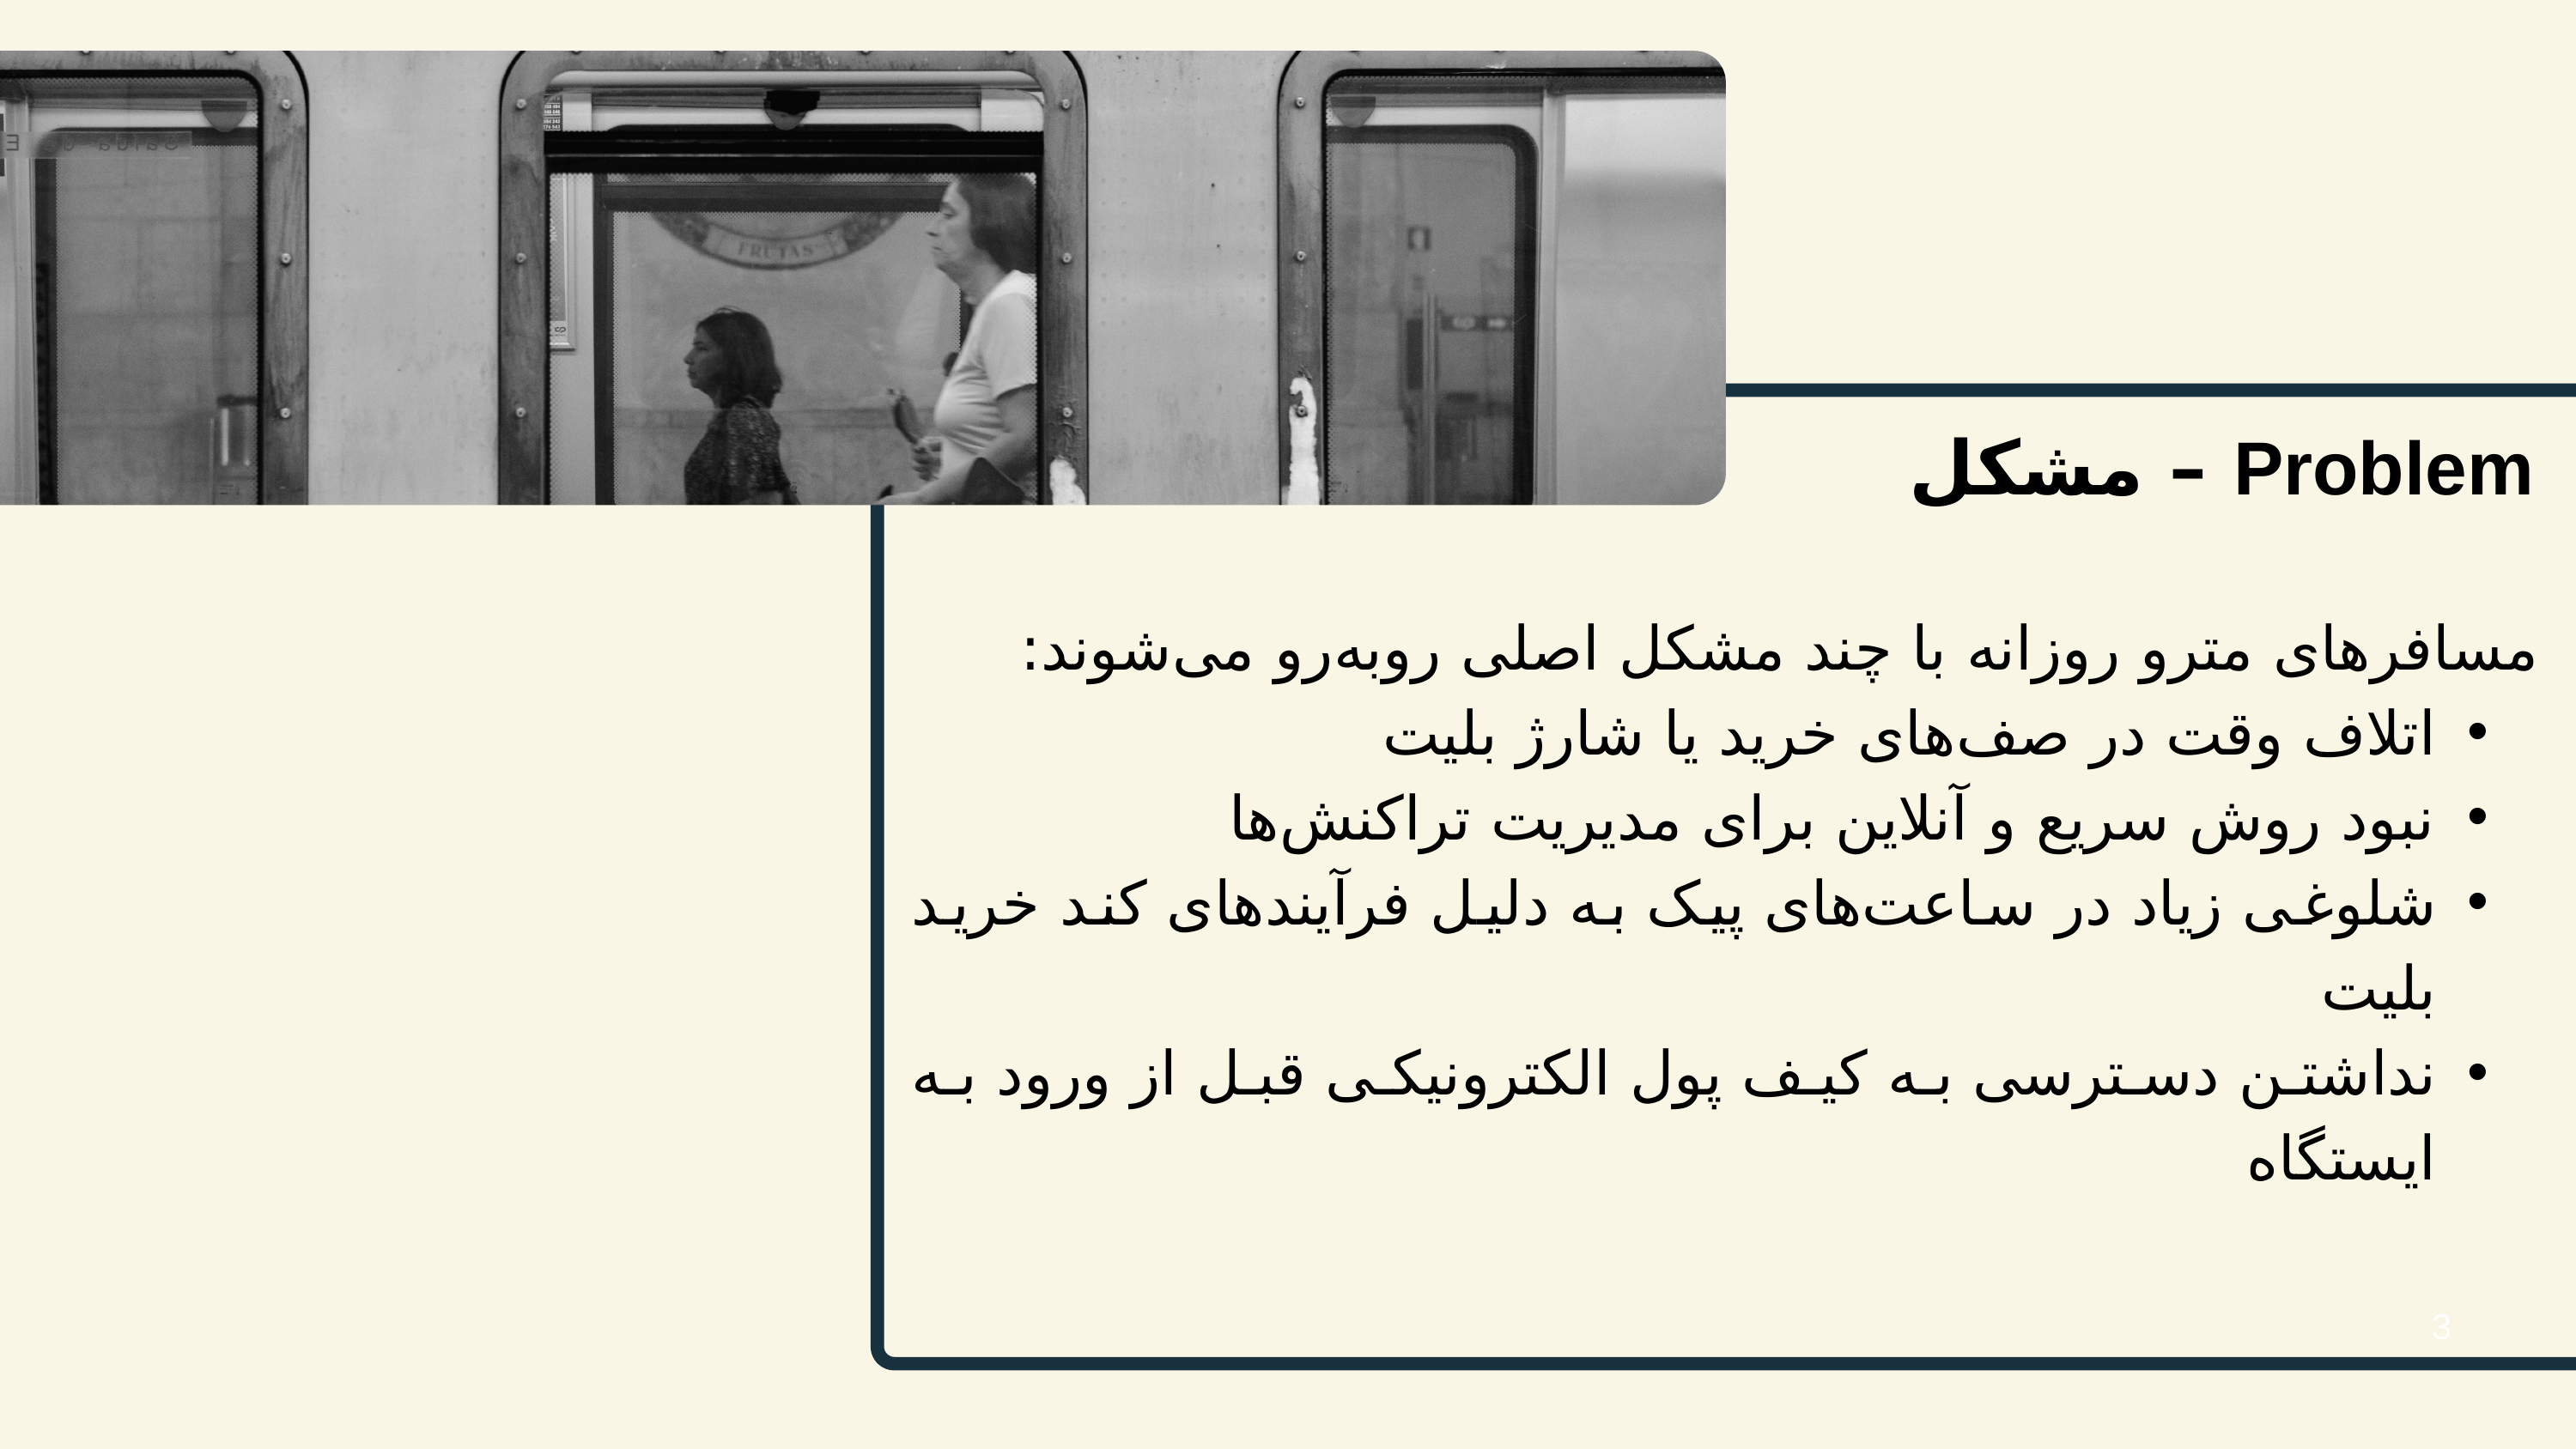

Problem – مشکل
مسافرهای مترو روزانه با چند مشکل اصلی روبه‌رو می‌شوند:
اتلاف وقت در صف‌های خرید یا شارژ بلیت
نبود روش سریع و آنلاین برای مدیریت تراکنش‌ها
شلوغی زیاد در ساعت‌های پیک به دلیل فرآیندهای کند خرید بلیت
نداشتن دسترسی به کیف پول الکترونیکی قبل از ورود به ایستگاه

3